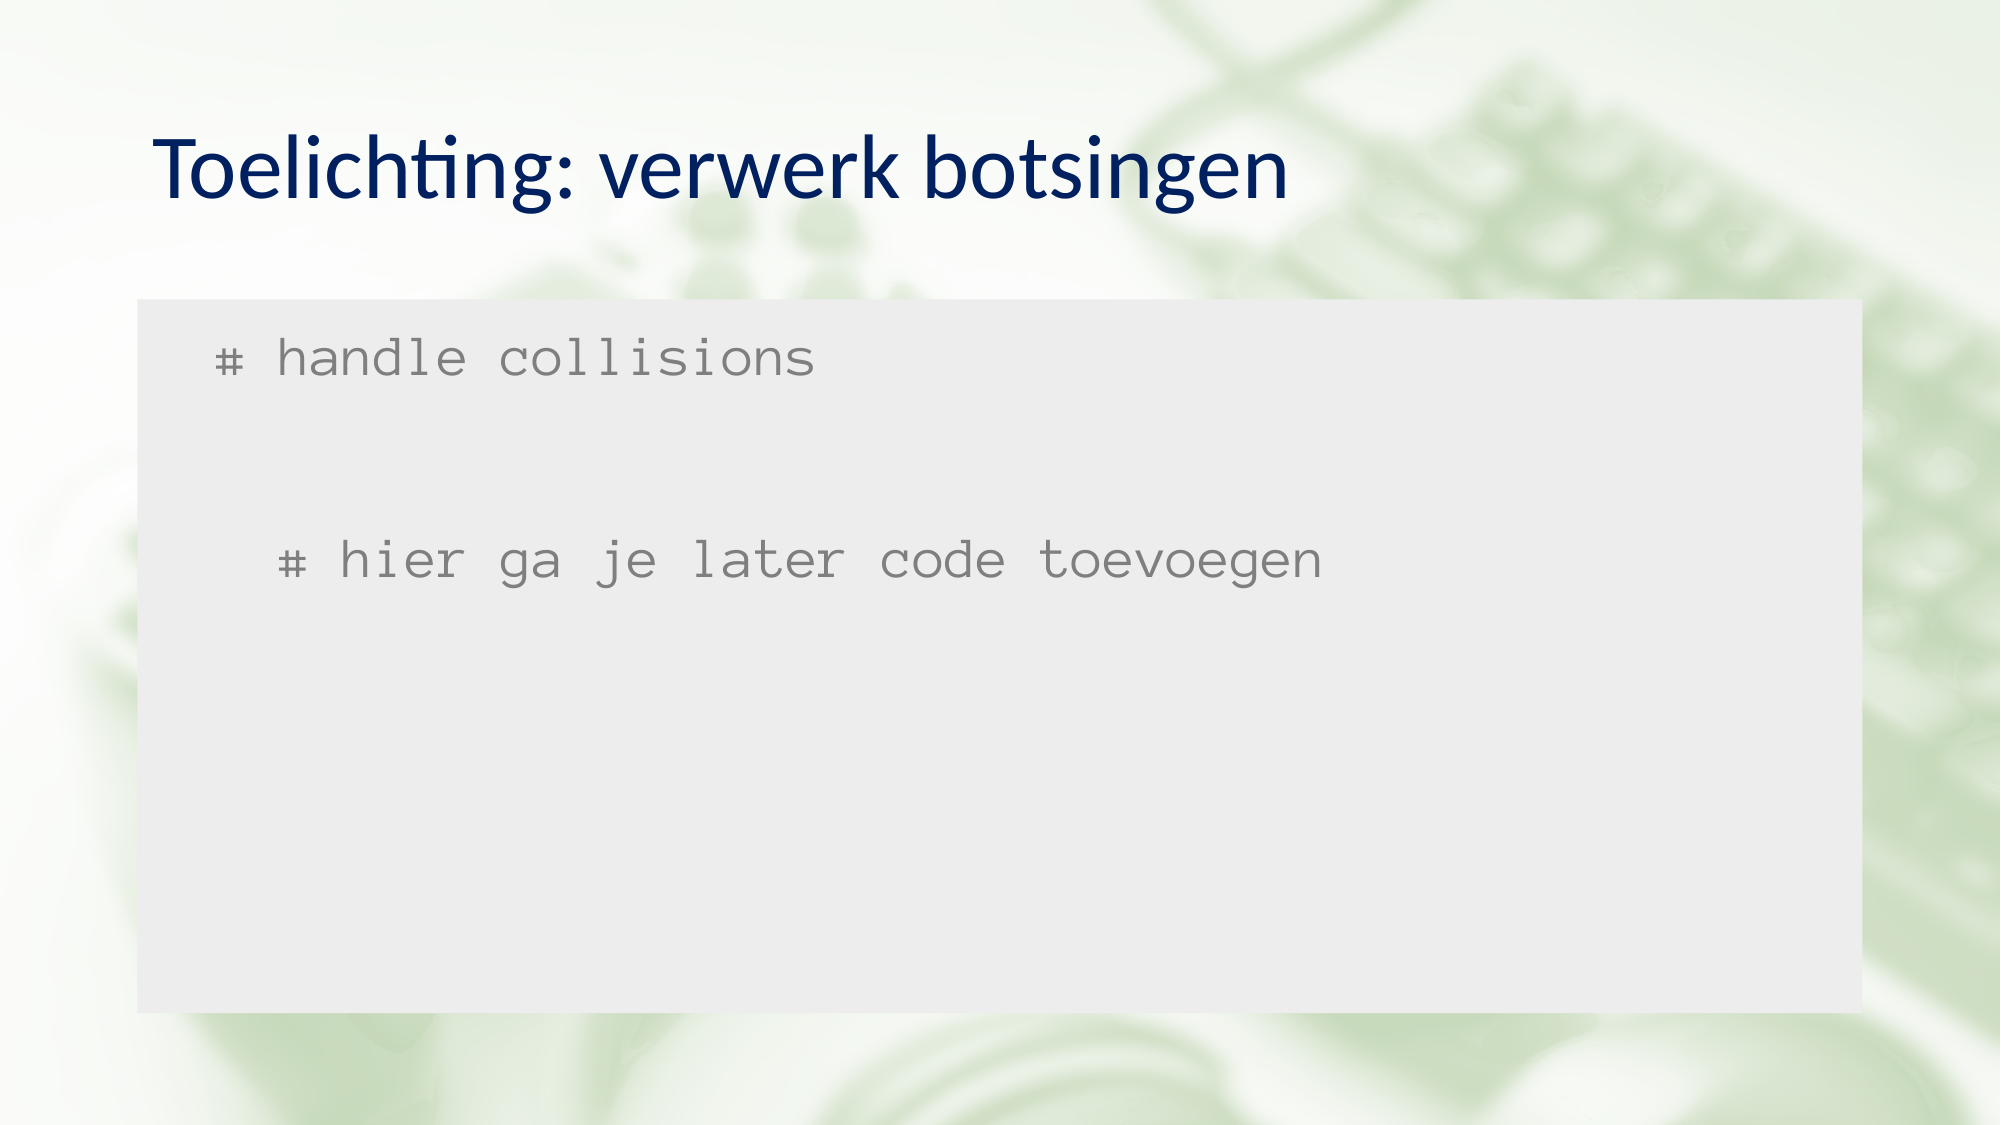

# Toelichting: verwerk botsingen

  # handle collisions

    # hier ga je later code toevoegen